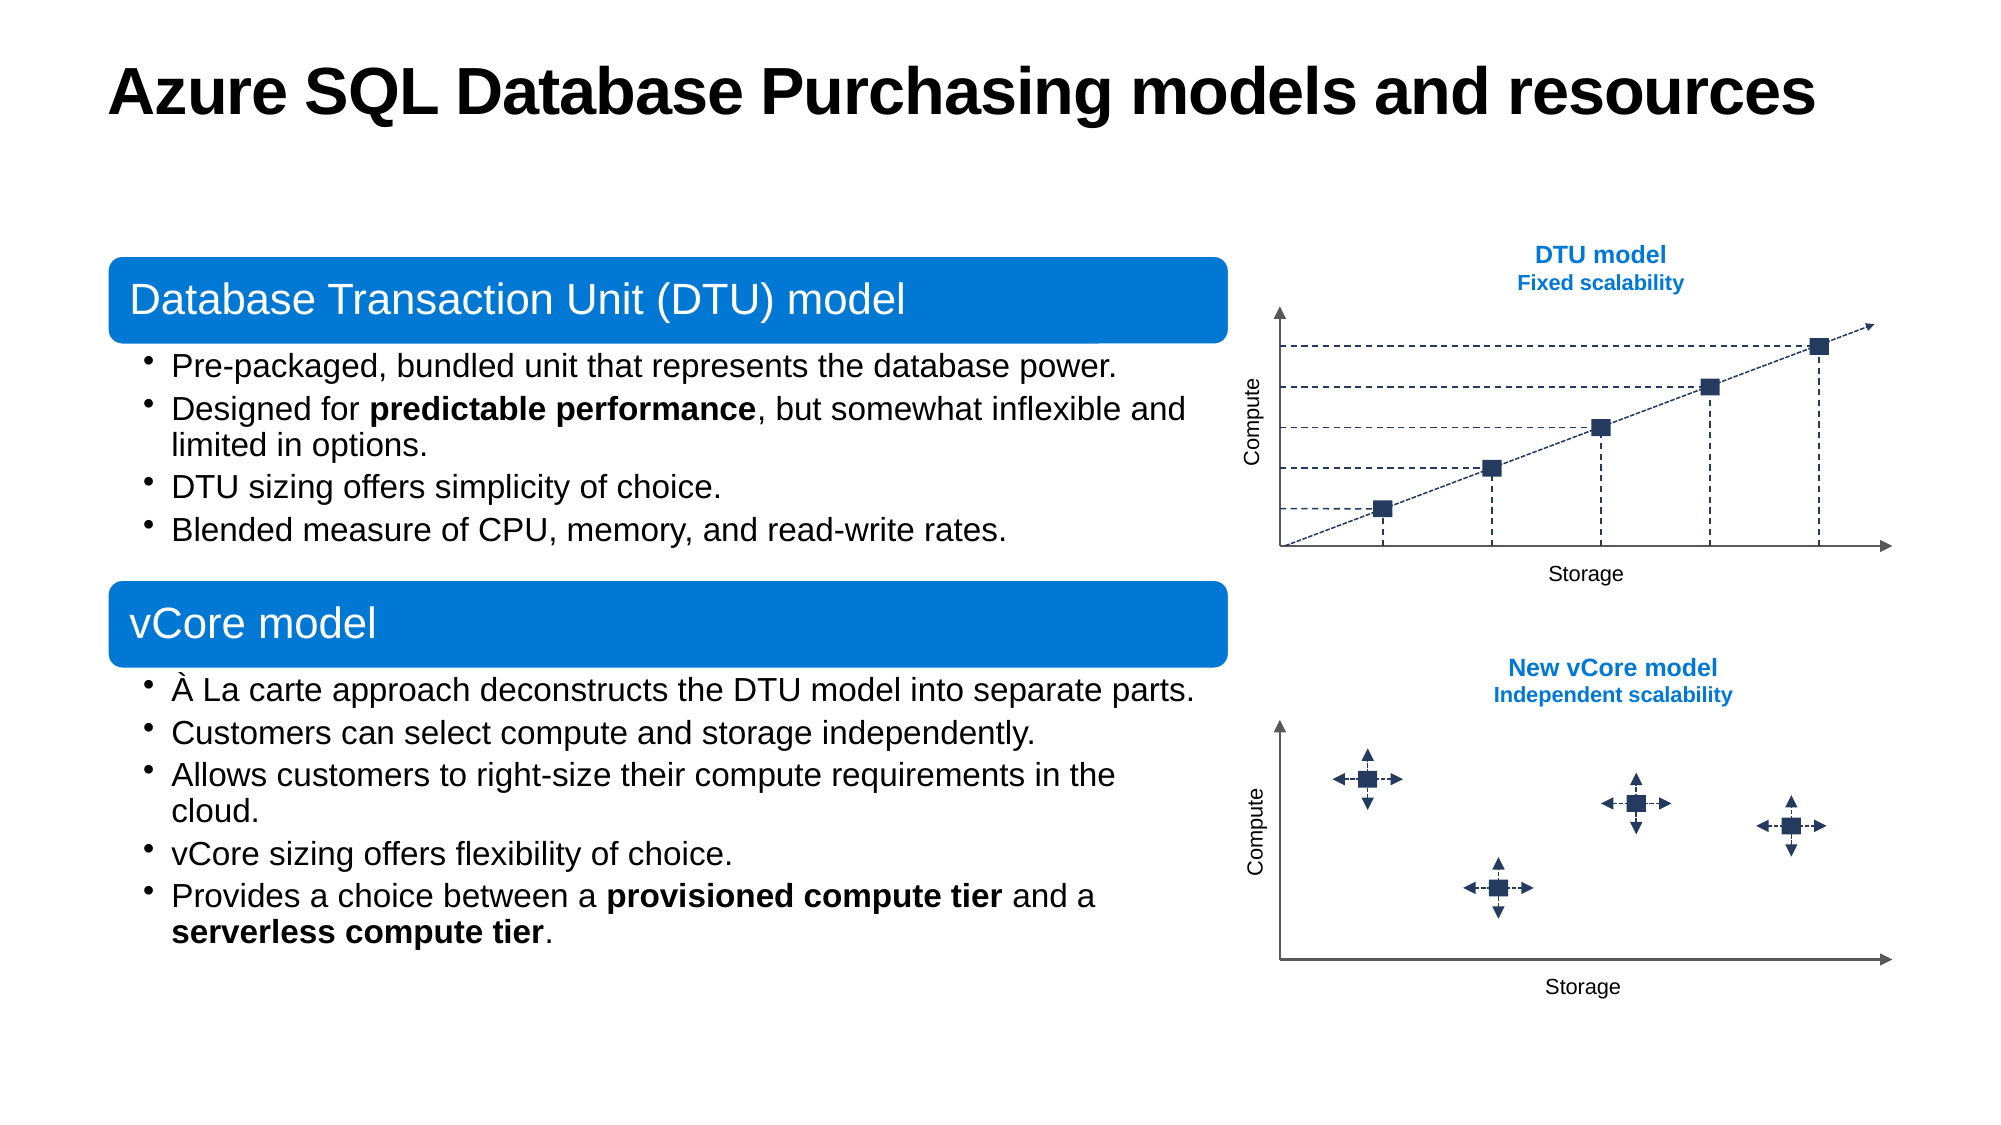

# Azure SQL Database Purchasing models and resources
Database Transaction Unit (DTU) model
Pre-packaged, bundled unit that represents the database power.
Designed for predictable performance, but somewhat inflexible and limited in options.
DTU sizing offers simplicity of choice.
Blended measure of CPU, memory, and read-write rates.
vCore model
À La carte approach deconstructs the DTU model into separate parts.
Customers can select compute and storage independently.
Allows customers to right-size their compute requirements in the cloud.
vCore sizing offers flexibility of choice.
Provides a choice between a provisioned compute tier and a serverless compute tier.
DTU model
Fixed scalability

Compute

Storage
New vCore model
Independent scalability

Compute

Storage